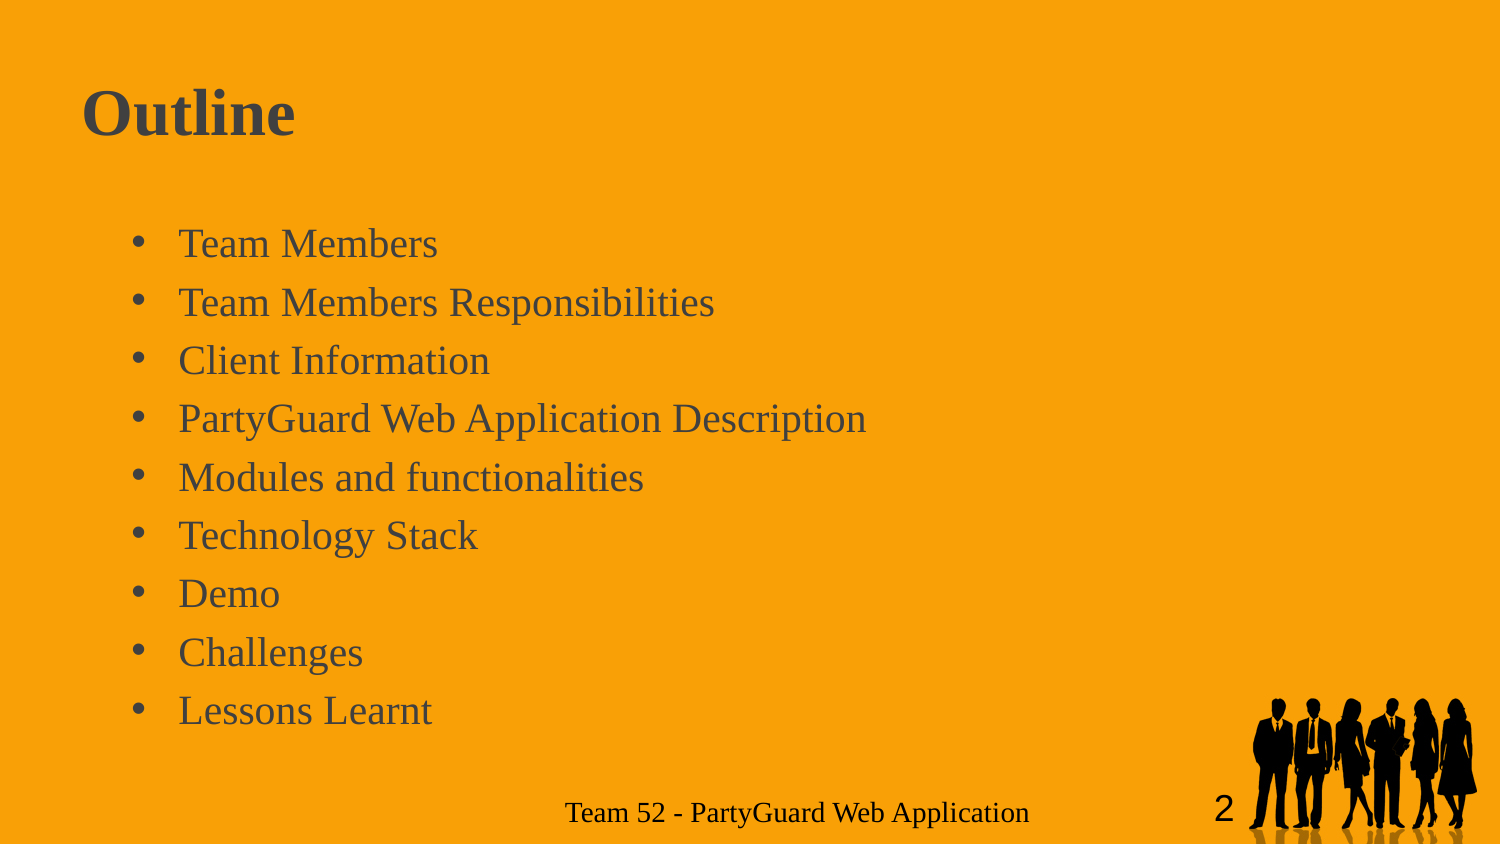

# Outline

Team Members
Team Members Responsibilities
Client Information
PartyGuard Web Application Description
Modules and functionalities
Technology Stack
Demo
Challenges
Lessons Learnt
2
Team 52 - PartyGuard Web Application